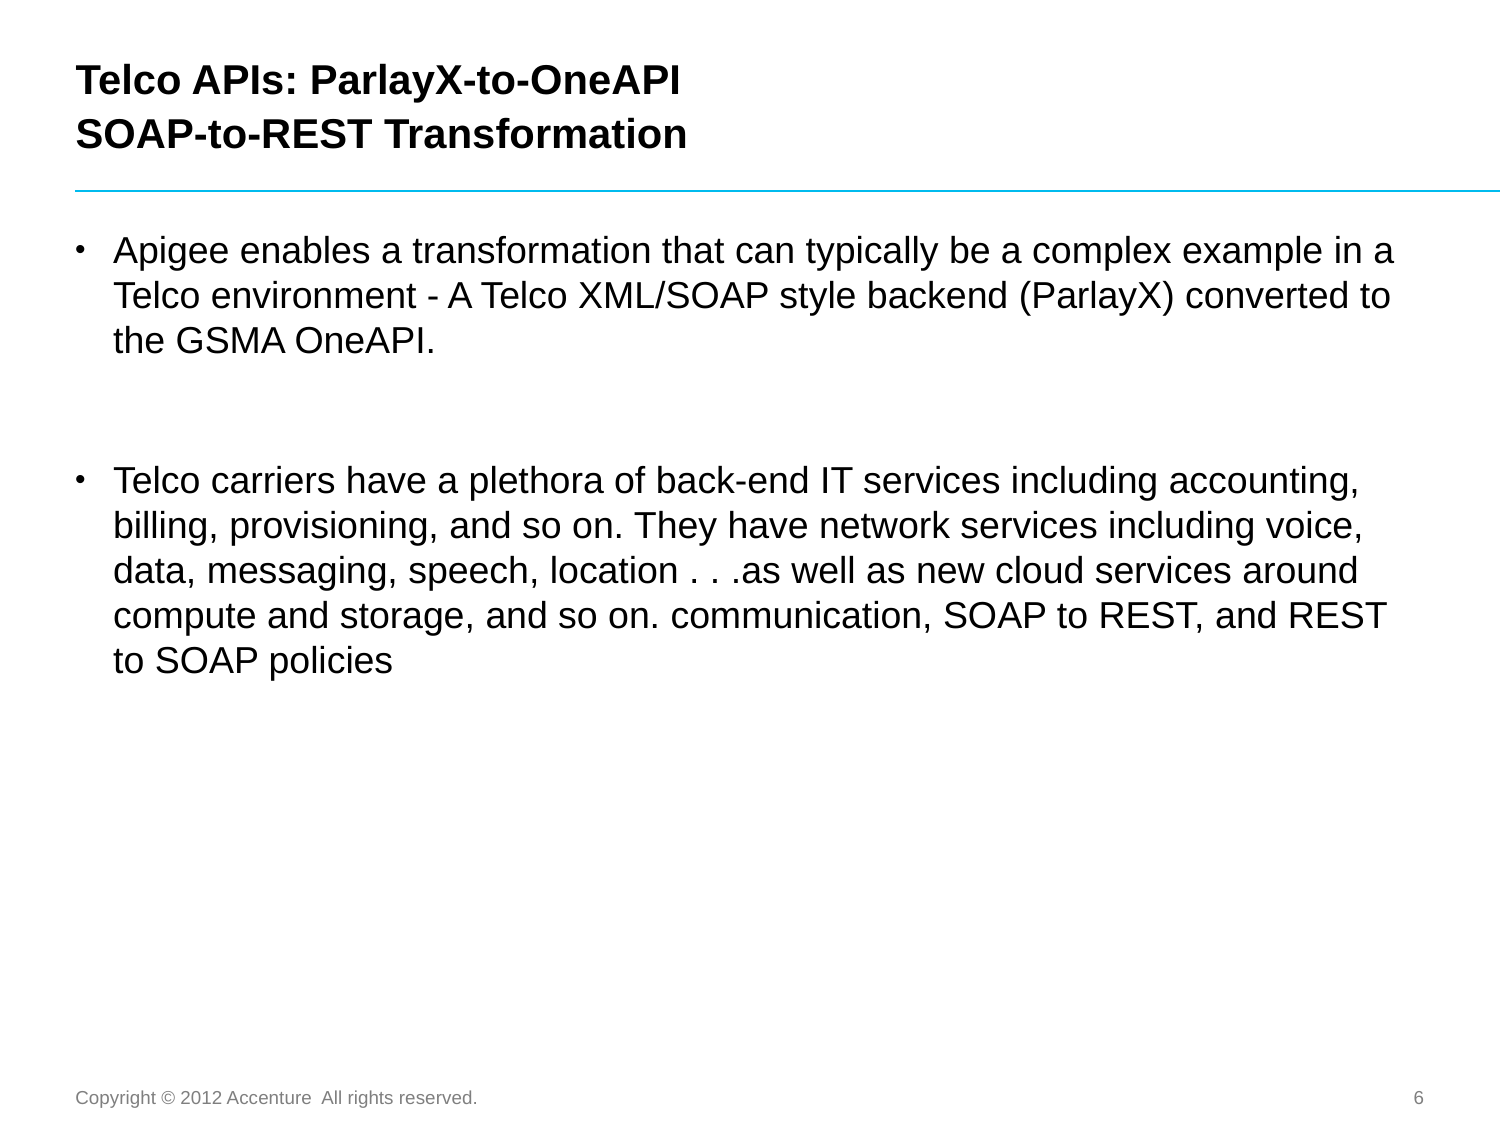

# Telco APIs: ParlayX-to-OneAPI SOAP-to-REST Transformation
Apigee enables a transformation that can typically be a complex example in a Telco environment - A Telco XML/SOAP style backend (ParlayX) converted to the GSMA OneAPI.

Telco carriers have a plethora of back-end IT services including accounting, billing, provisioning, and so on. They have network services including voice, data, messaging, speech, location . . .as well as new cloud services around compute and storage, and so on. communication, SOAP to REST, and REST to SOAP policies